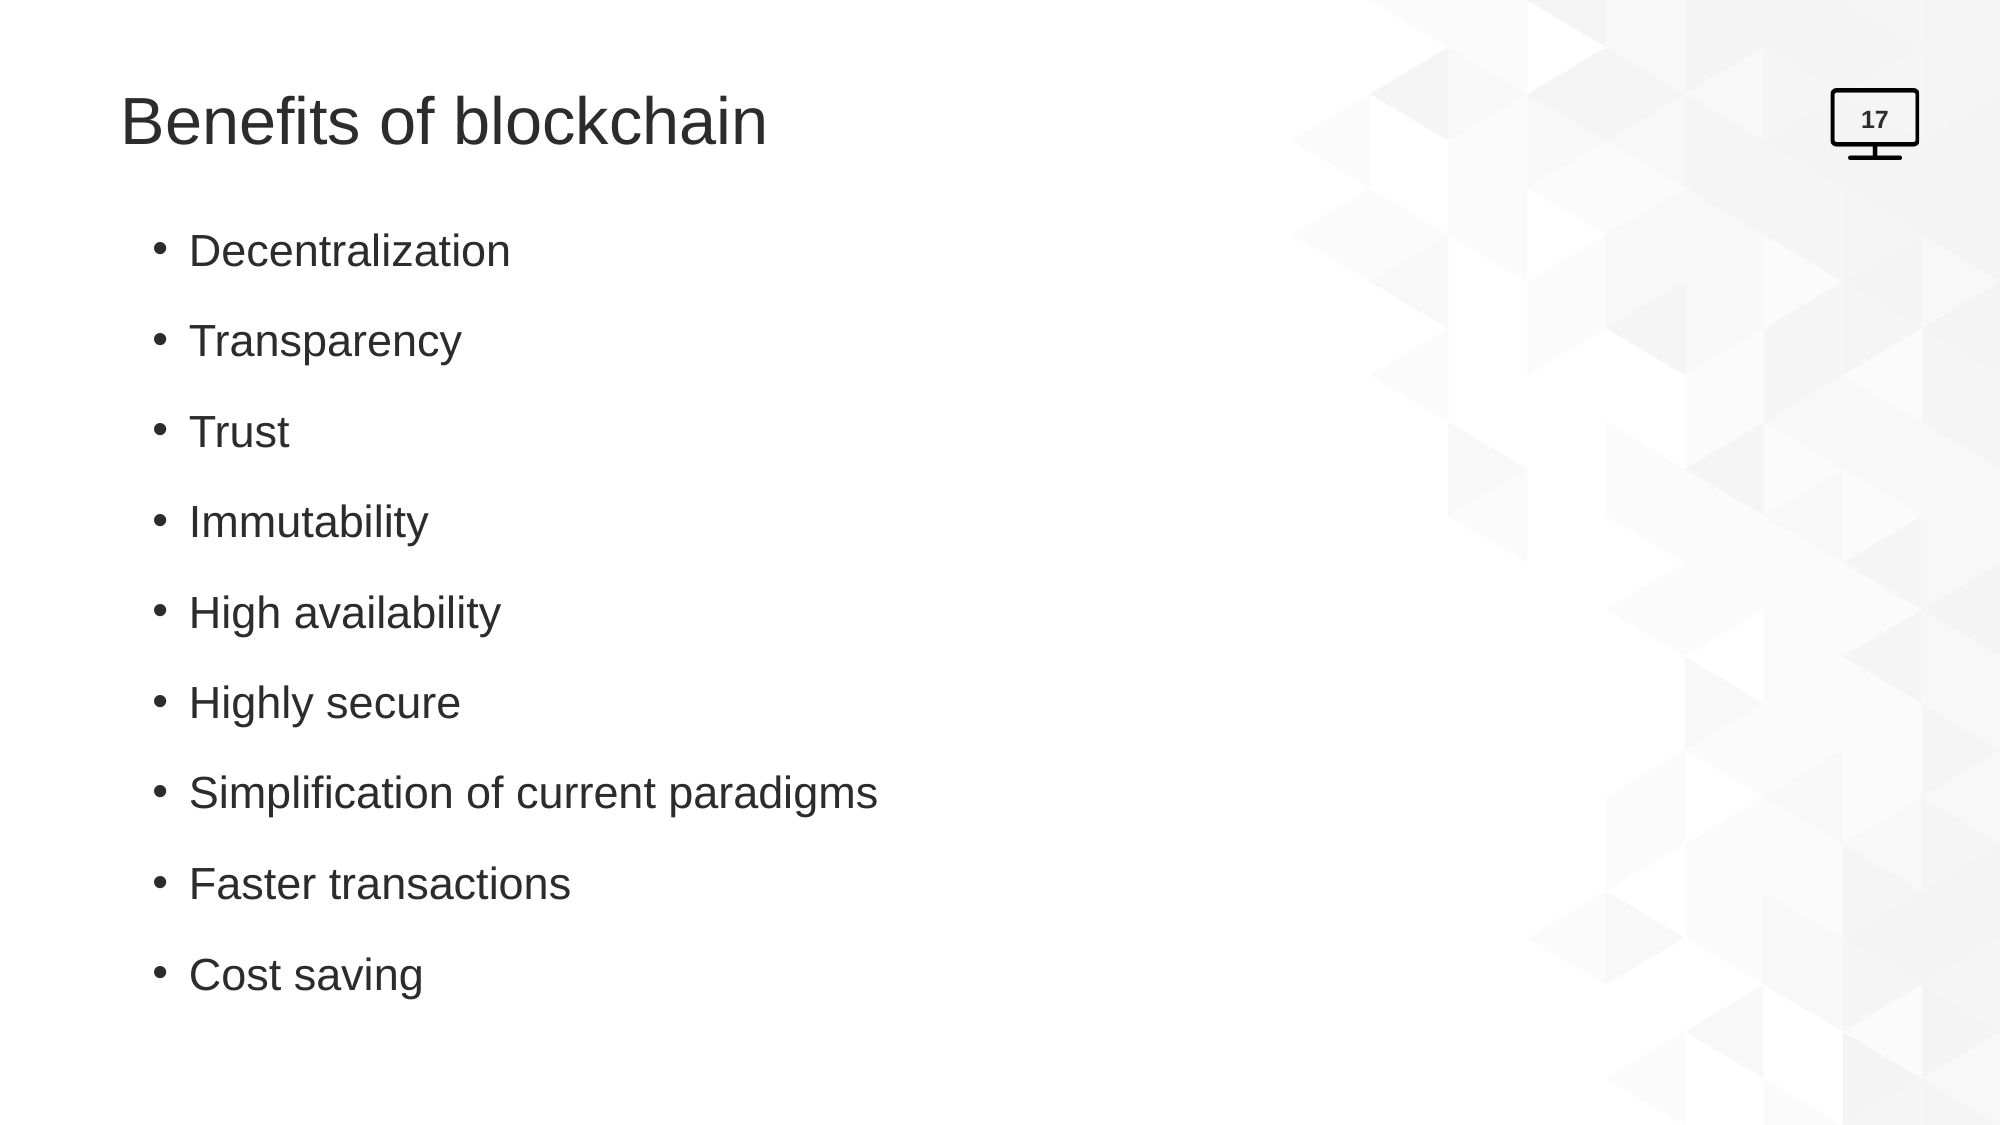

# Benefits of blockchain
17
Decentralization
Transparency
Trust
Immutability
High availability
Highly secure
Simplification of current paradigms
Faster transactions
Cost saving